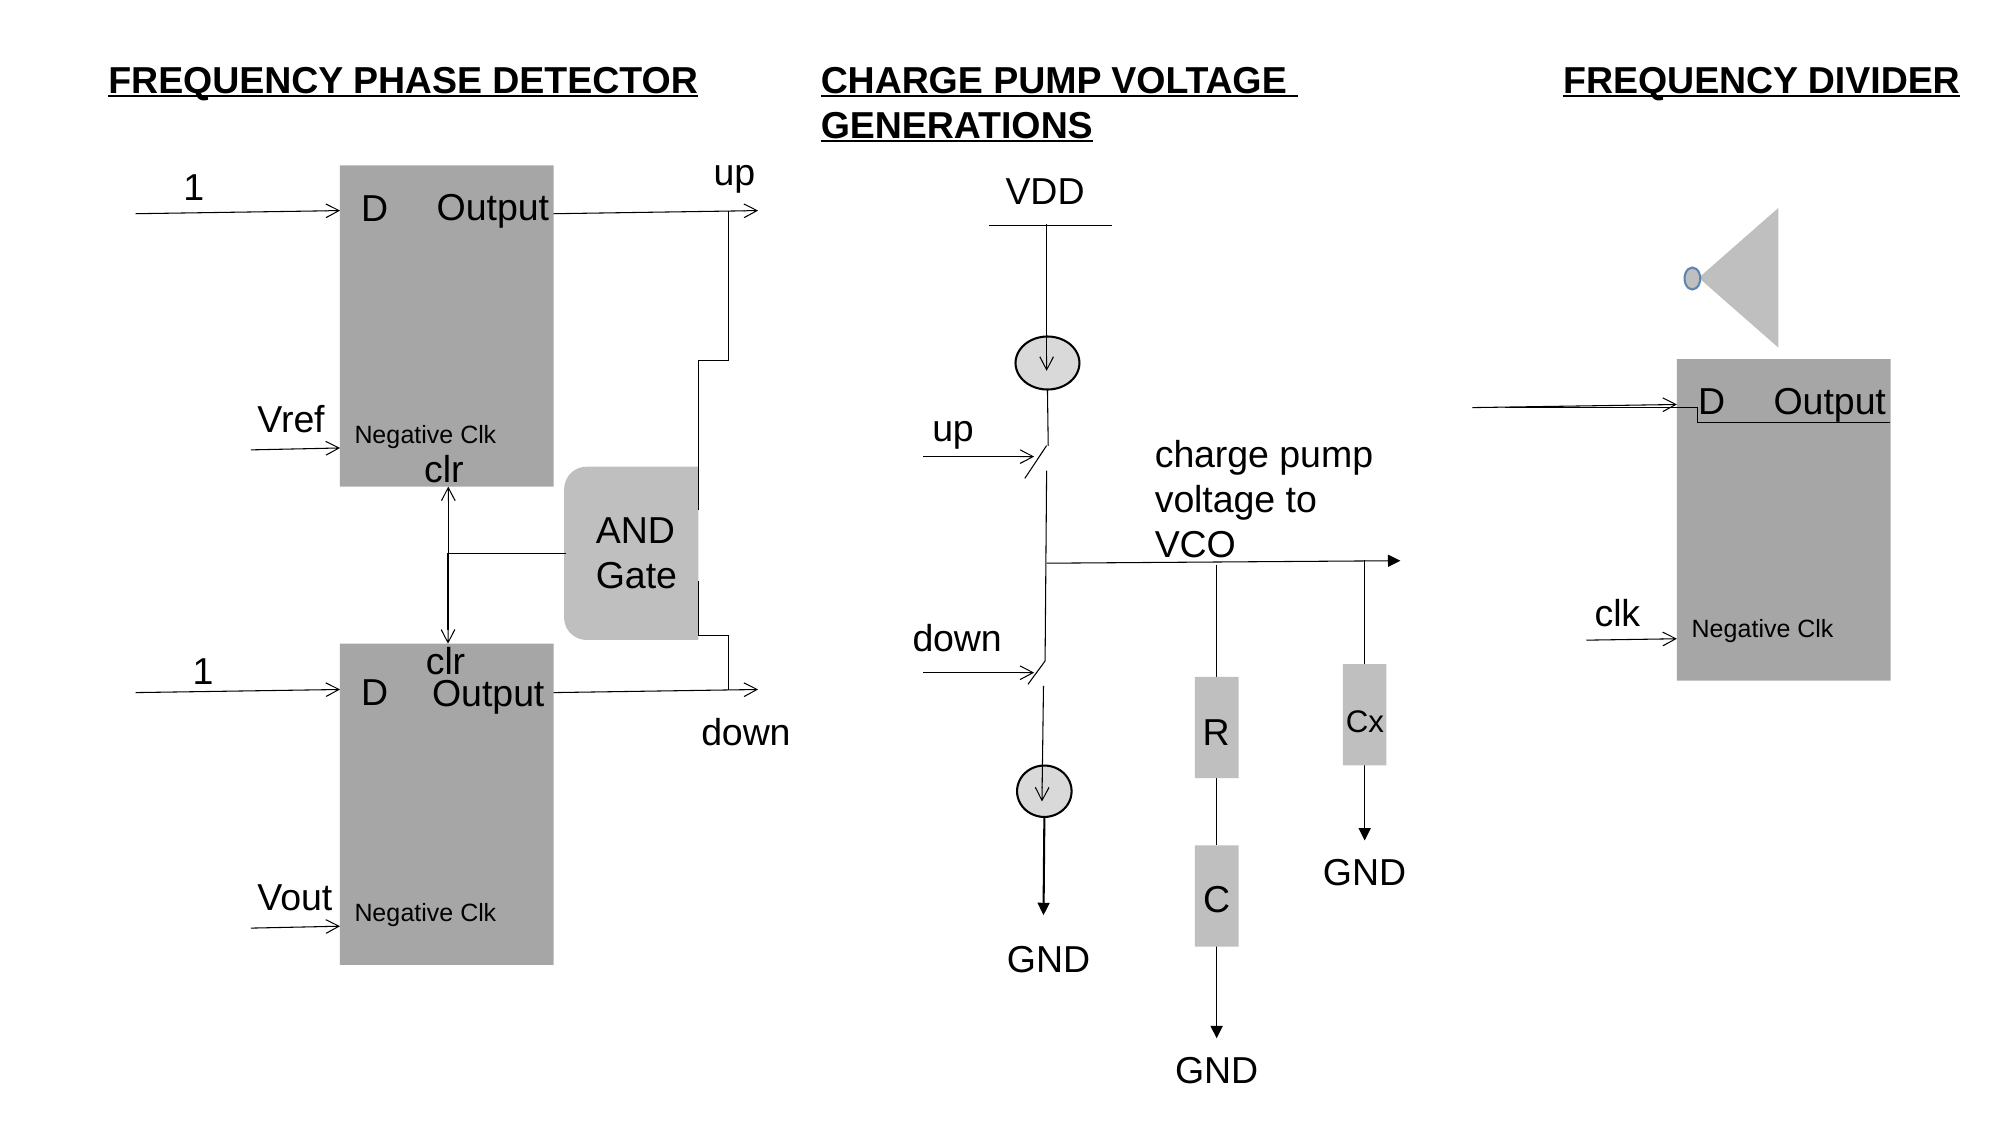

FREQUENCY PHASE DETECTOR
CHARGE PUMP VOLTAGE
GENERATIONS
FREQUENCY DIVIDER
up
1
VDD

Output

D

Output

D
Vref
up
Negative Clk
charge pump
voltage to VCO
clr

AND
Gate
clk
Negative Clk
down
clr
1

D
Output

Cx

down
R

GND

Vout
C
Negative Clk
GND
GND